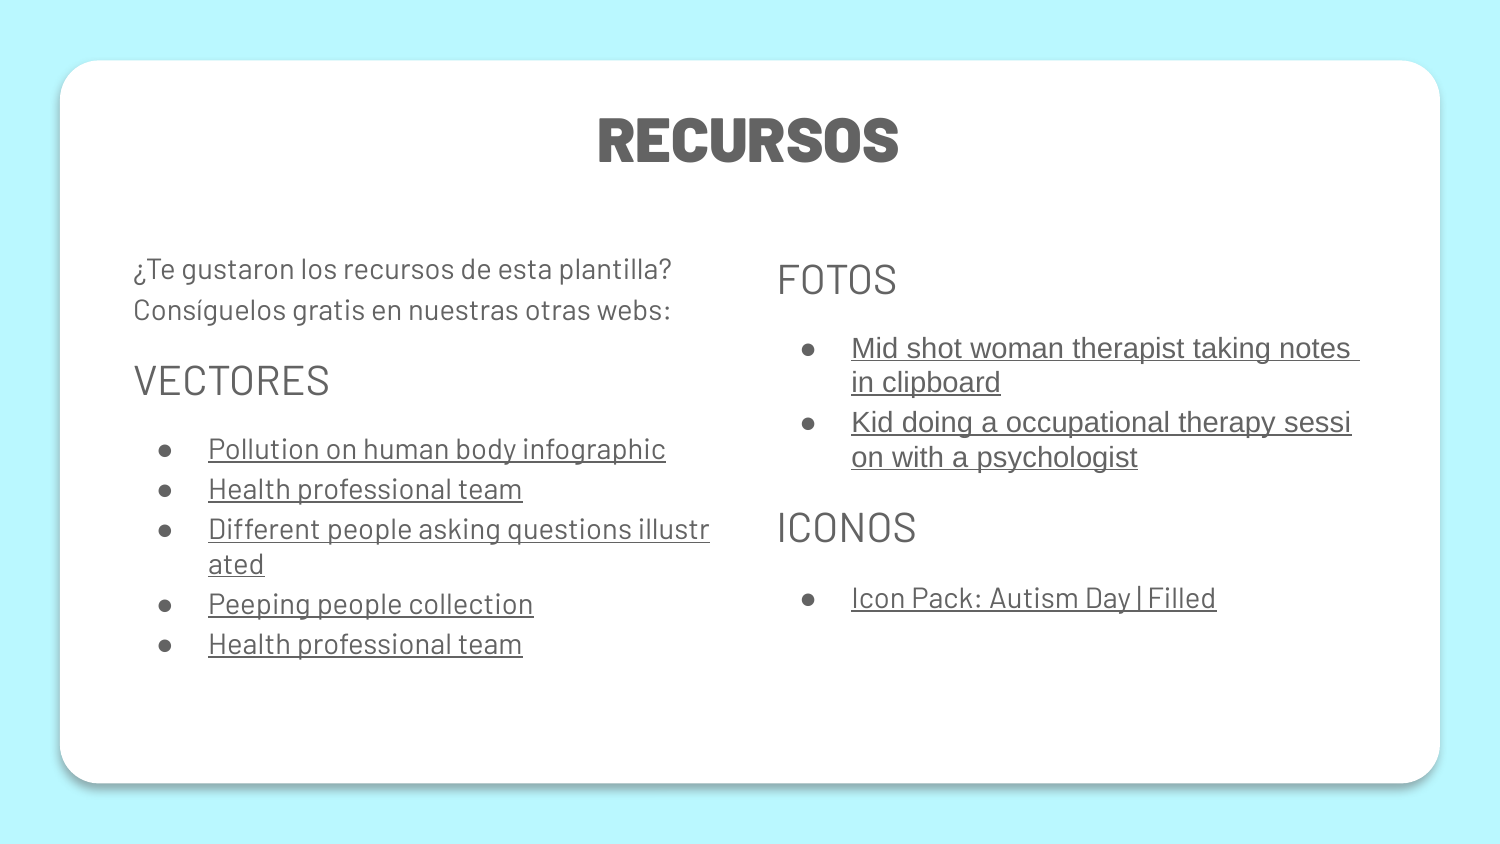

# RECURSOS
¿Te gustaron los recursos de esta plantilla? Consíguelos gratis en nuestras otras webs:
VECTORES
Pollution on human body infographic
Health professional team
Different people asking questions illustrated
Peeping people collection
Health professional team

FOTOS
Mid shot woman therapist taking notes in clipboard
Kid doing a occupational therapy session with a psychologist
ICONOS
Icon Pack: Autism Day | Filled